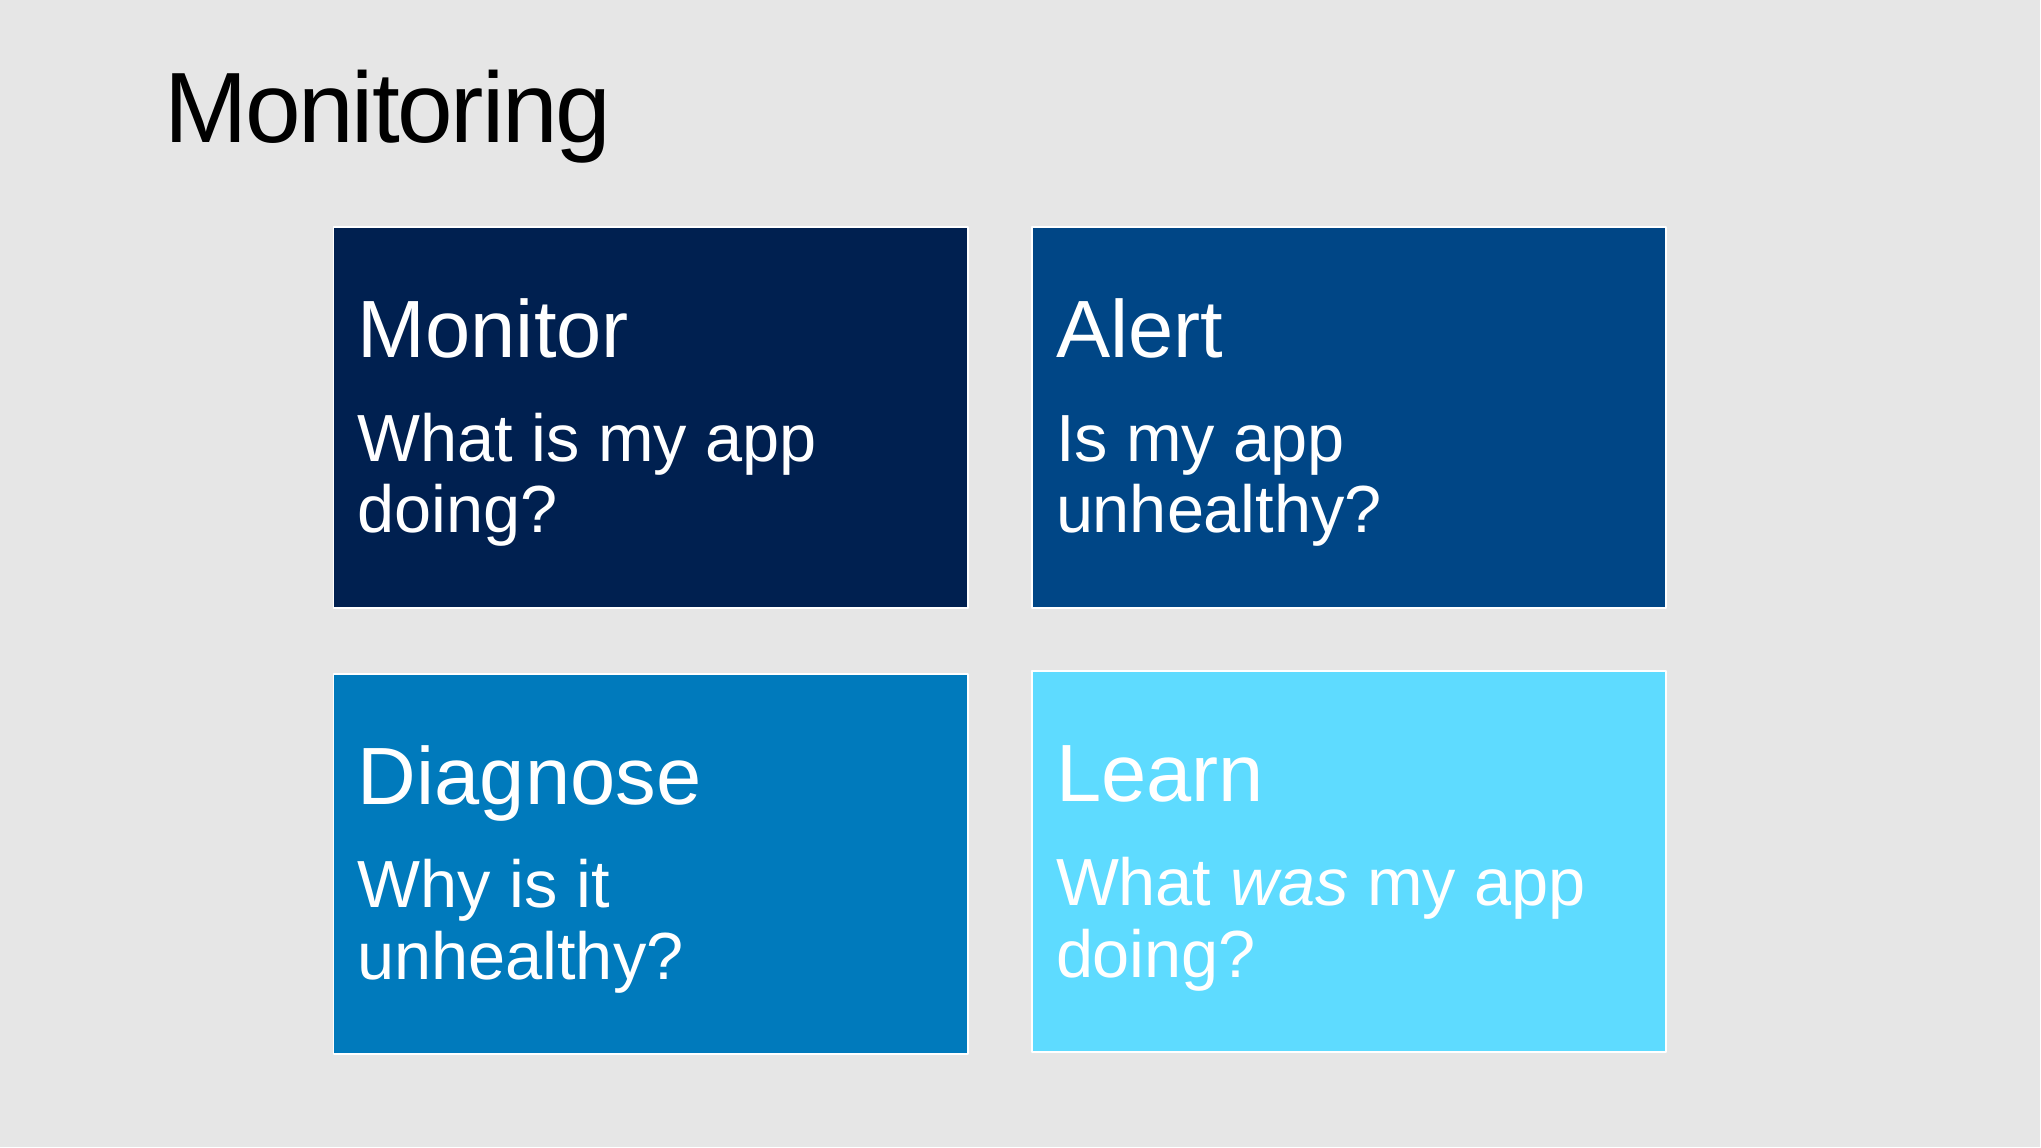

# Monitoring
Monitor
What is my app doing?
Alert
Is my app unhealthy?
Diagnose
Why is it unhealthy?
Learn
What was my app doing?